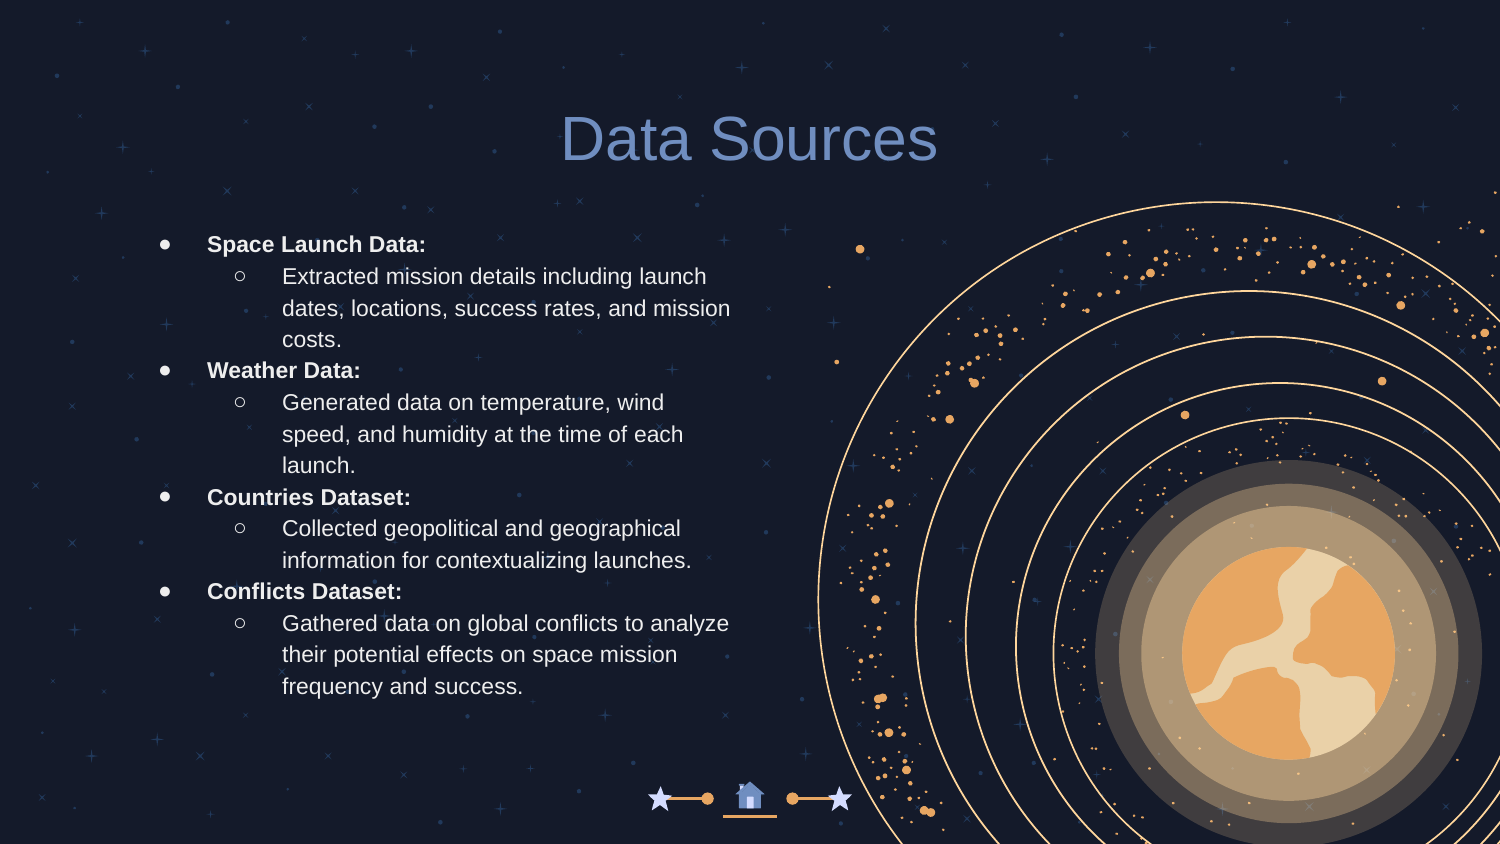

# Data Sources
Space Launch Data:
Extracted mission details including launch dates, locations, success rates, and mission costs.
Weather Data:
Generated data on temperature, wind speed, and humidity at the time of each launch.
Countries Dataset:
Collected geopolitical and geographical information for contextualizing launches.
Conflicts Dataset:
Gathered data on global conflicts to analyze their potential effects on space mission frequency and success.